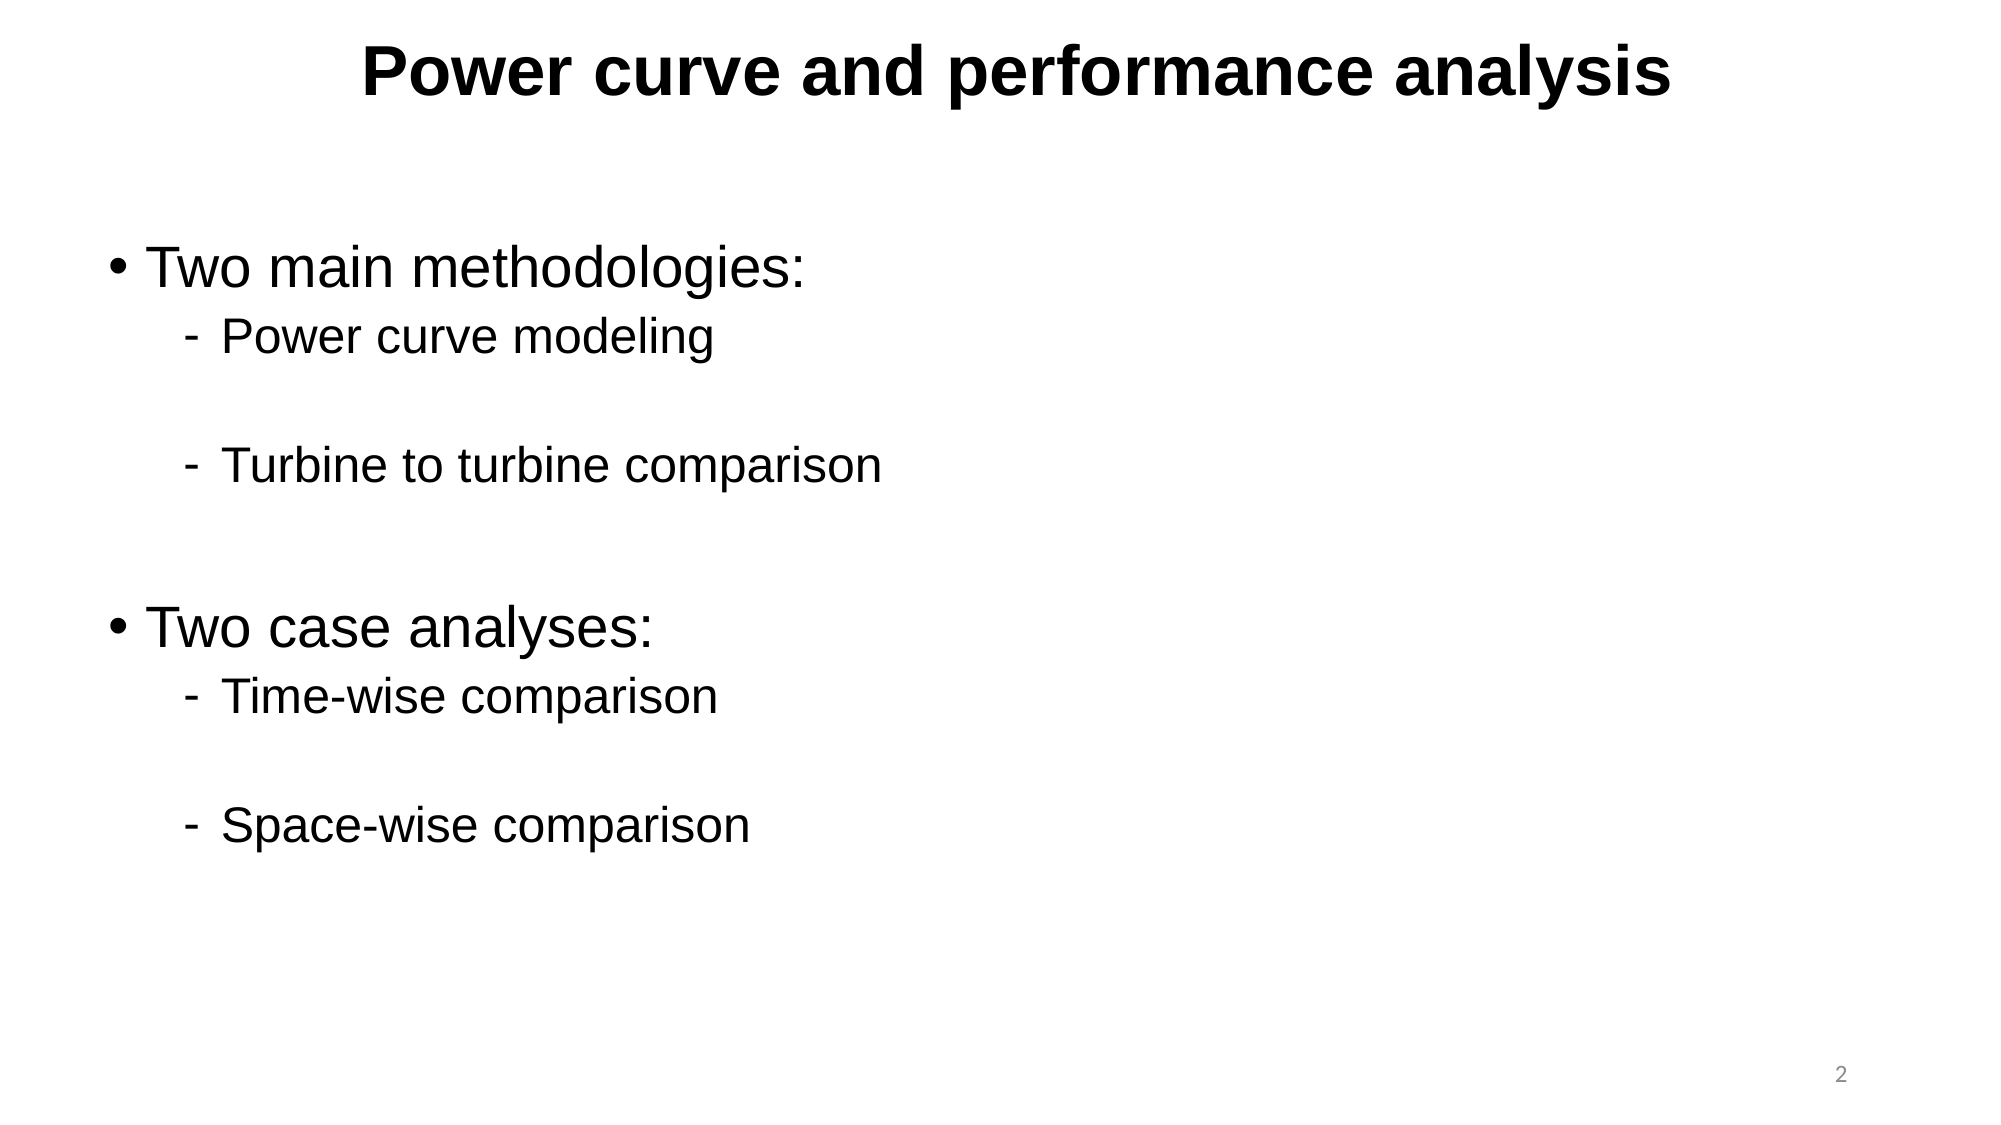

Power curve and performance analysis

Two main methodologies:
Power curve modeling

Turbine to turbine comparison

Two case analyses:
Time-wise comparison

Space-wise comparison

2